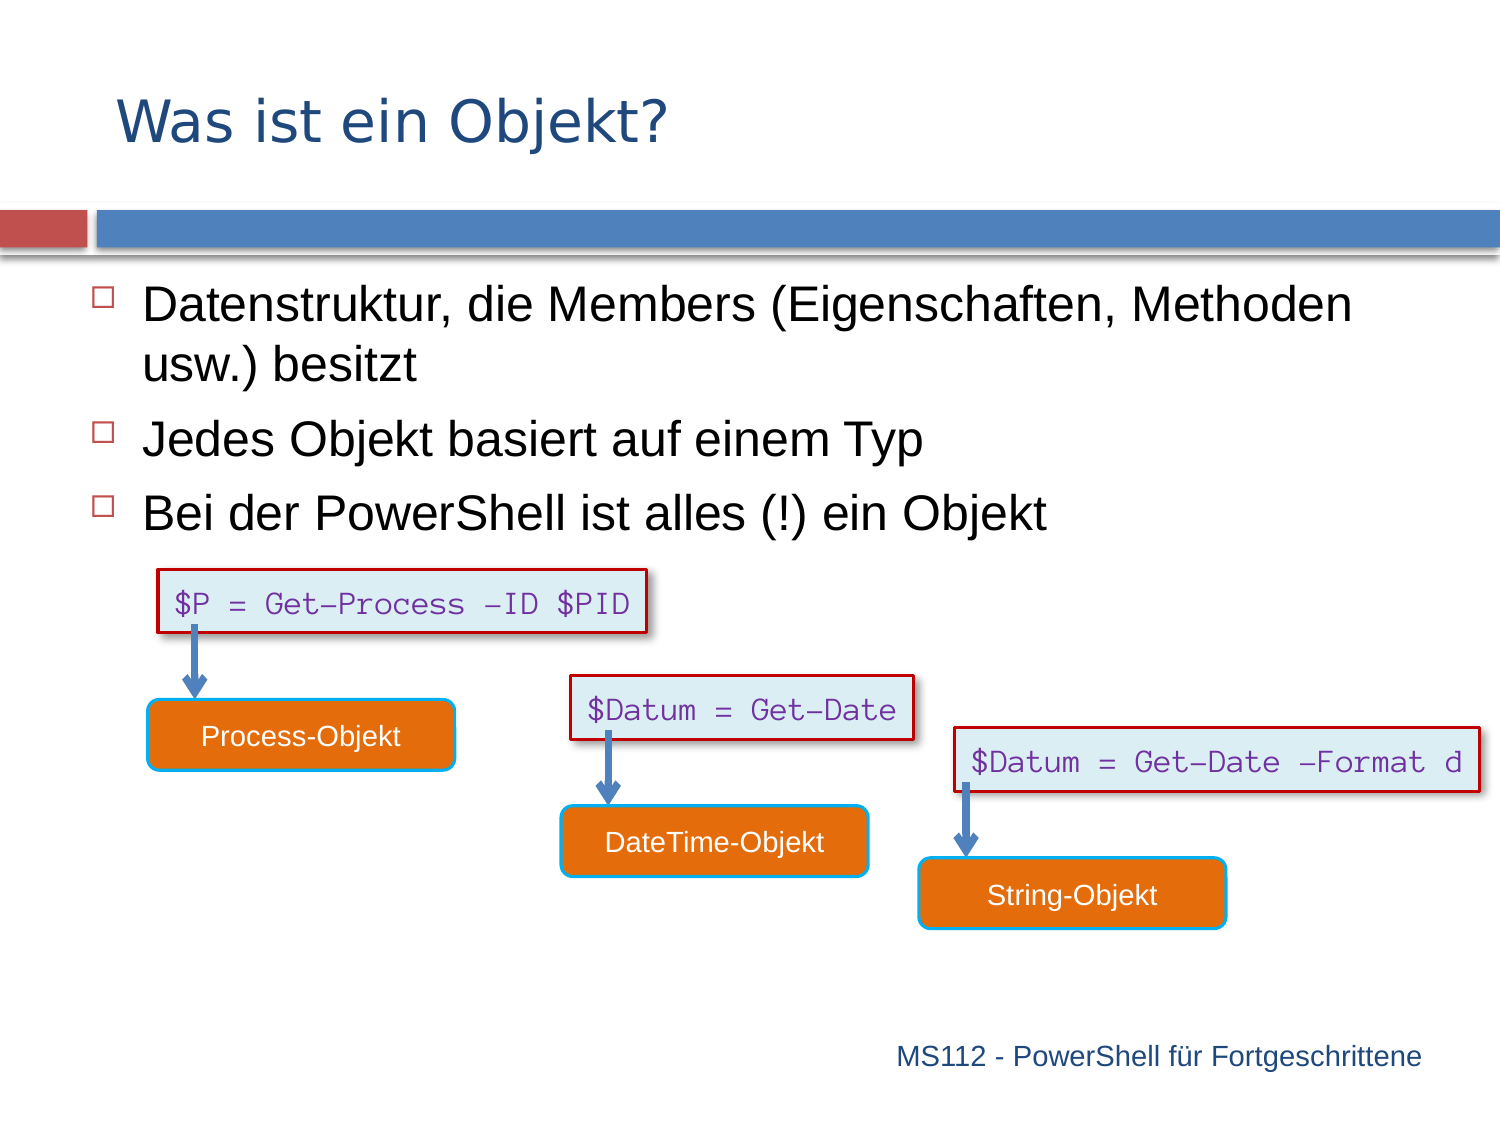

# Was ist ein Objekt?
Datenstruktur, die Members (Eigenschaften, Methoden usw.) besitzt
Jedes Objekt basiert auf einem Typ
Bei der PowerShell ist alles (!) ein Objekt
$P = Get-Process –ID $PID
$Datum = Get-Date
Process-Objekt
$Datum = Get-Date –Format d
DateTime-Objekt
String-Objekt
MS112 - PowerShell für Fortgeschrittene